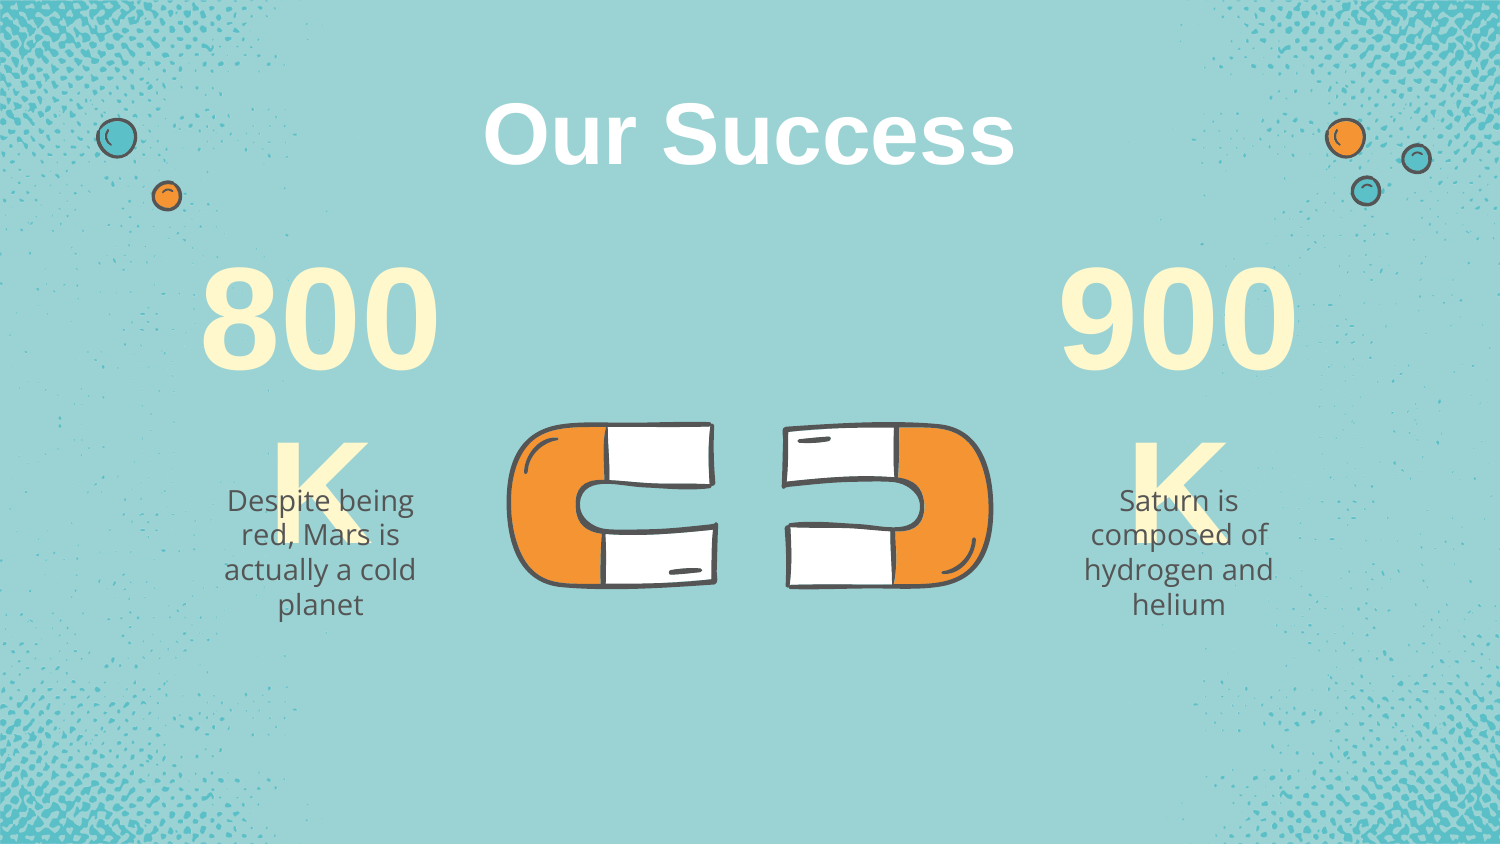

# Our Success
800K
900K

Despite being red, Mars is actually a cold planet
Saturn is composed of hydrogen and helium